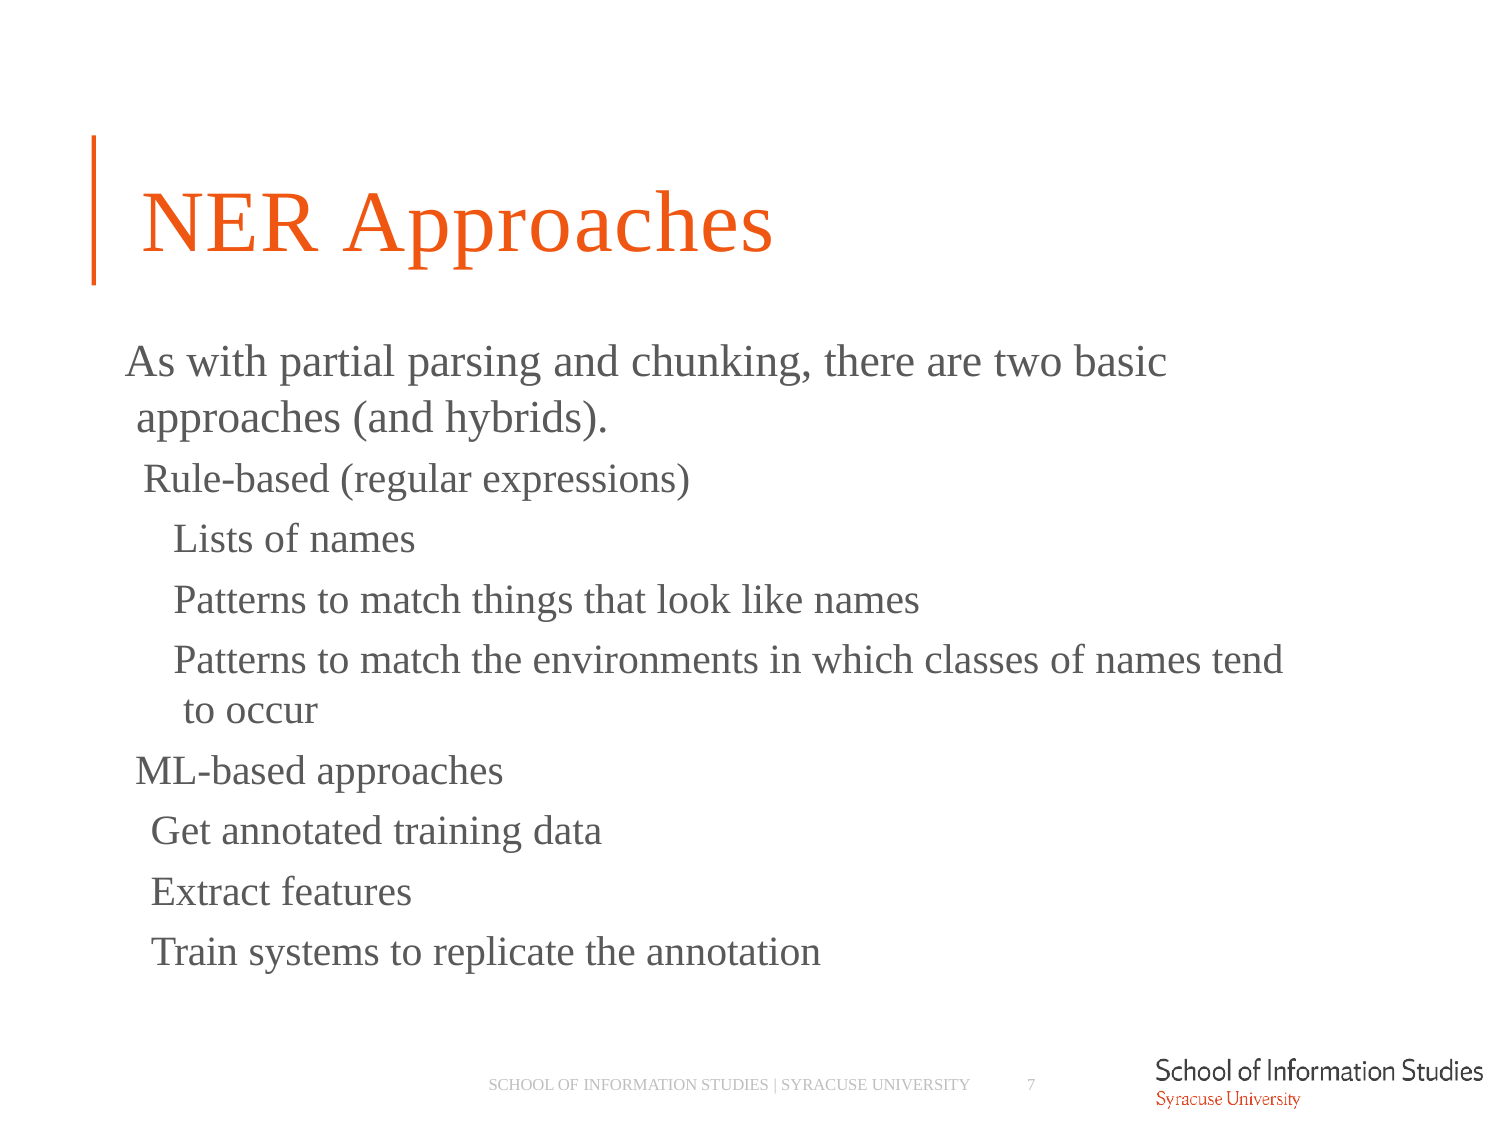

# NER Approaches
As with partial parsing and chunking, there are two basic  approaches (and hybrids).
­ Rule-based (regular expressions)
­ Lists of names
­ Patterns to match things that look like names
­ Patterns to match the environments in which classes of names tend  to occur
­ ML-based approaches
­ Get annotated training data
­ Extract features
­ Train systems to replicate the annotation
SCHOOL OF INFORMATION STUDIES | SYRACUSE UNIVERSITY
7